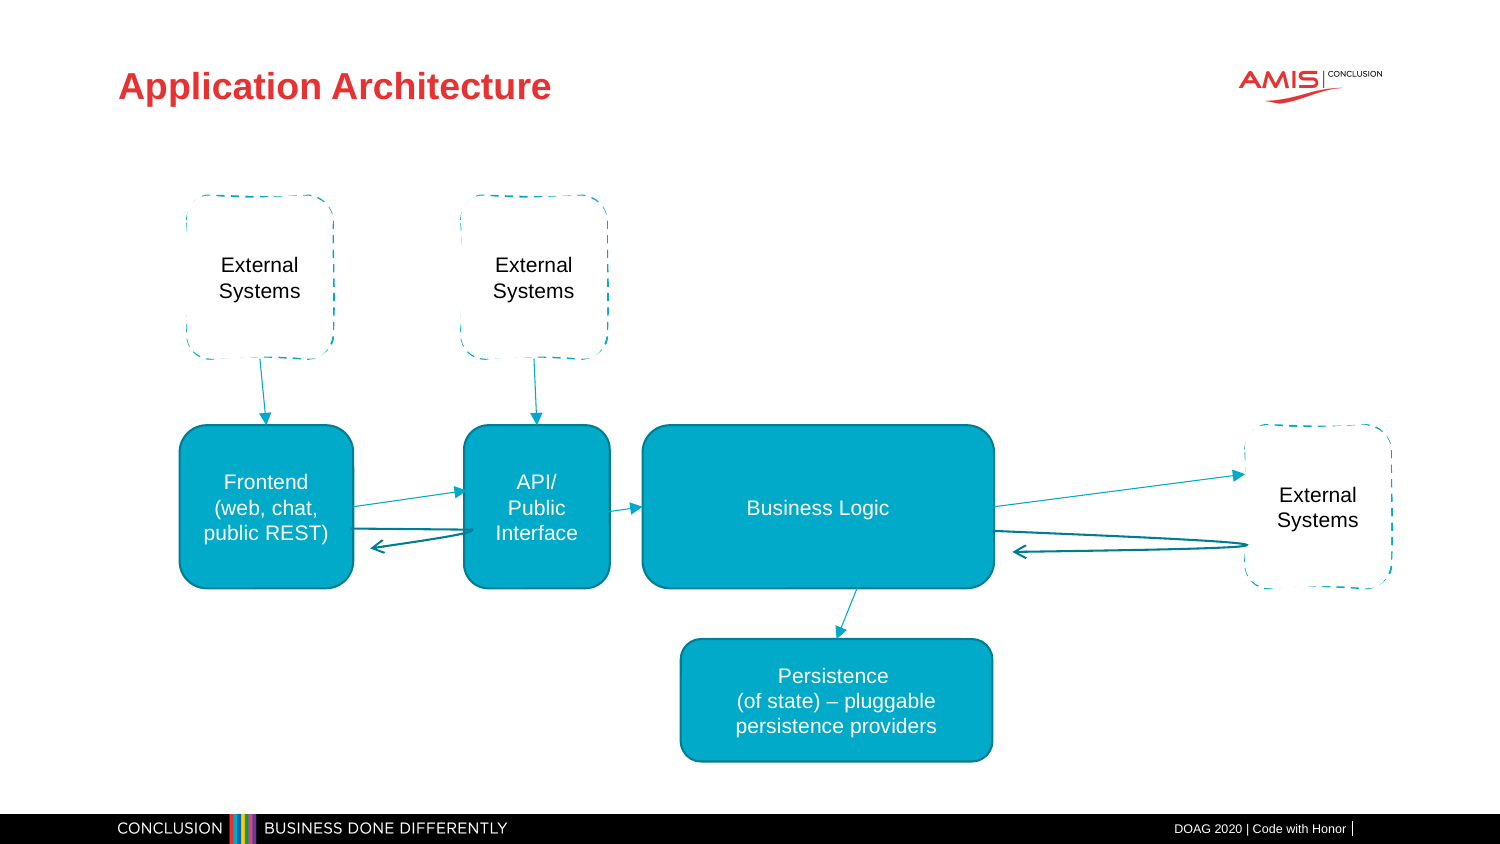

# Application Architecture
External Systems
External Systems
Frontend (web, chat, public REST)
API/
Public Interface
External Systems
Business Logic

Persistence
(of state) – pluggable persistence providers
DOAG 2020 | Code with Honor